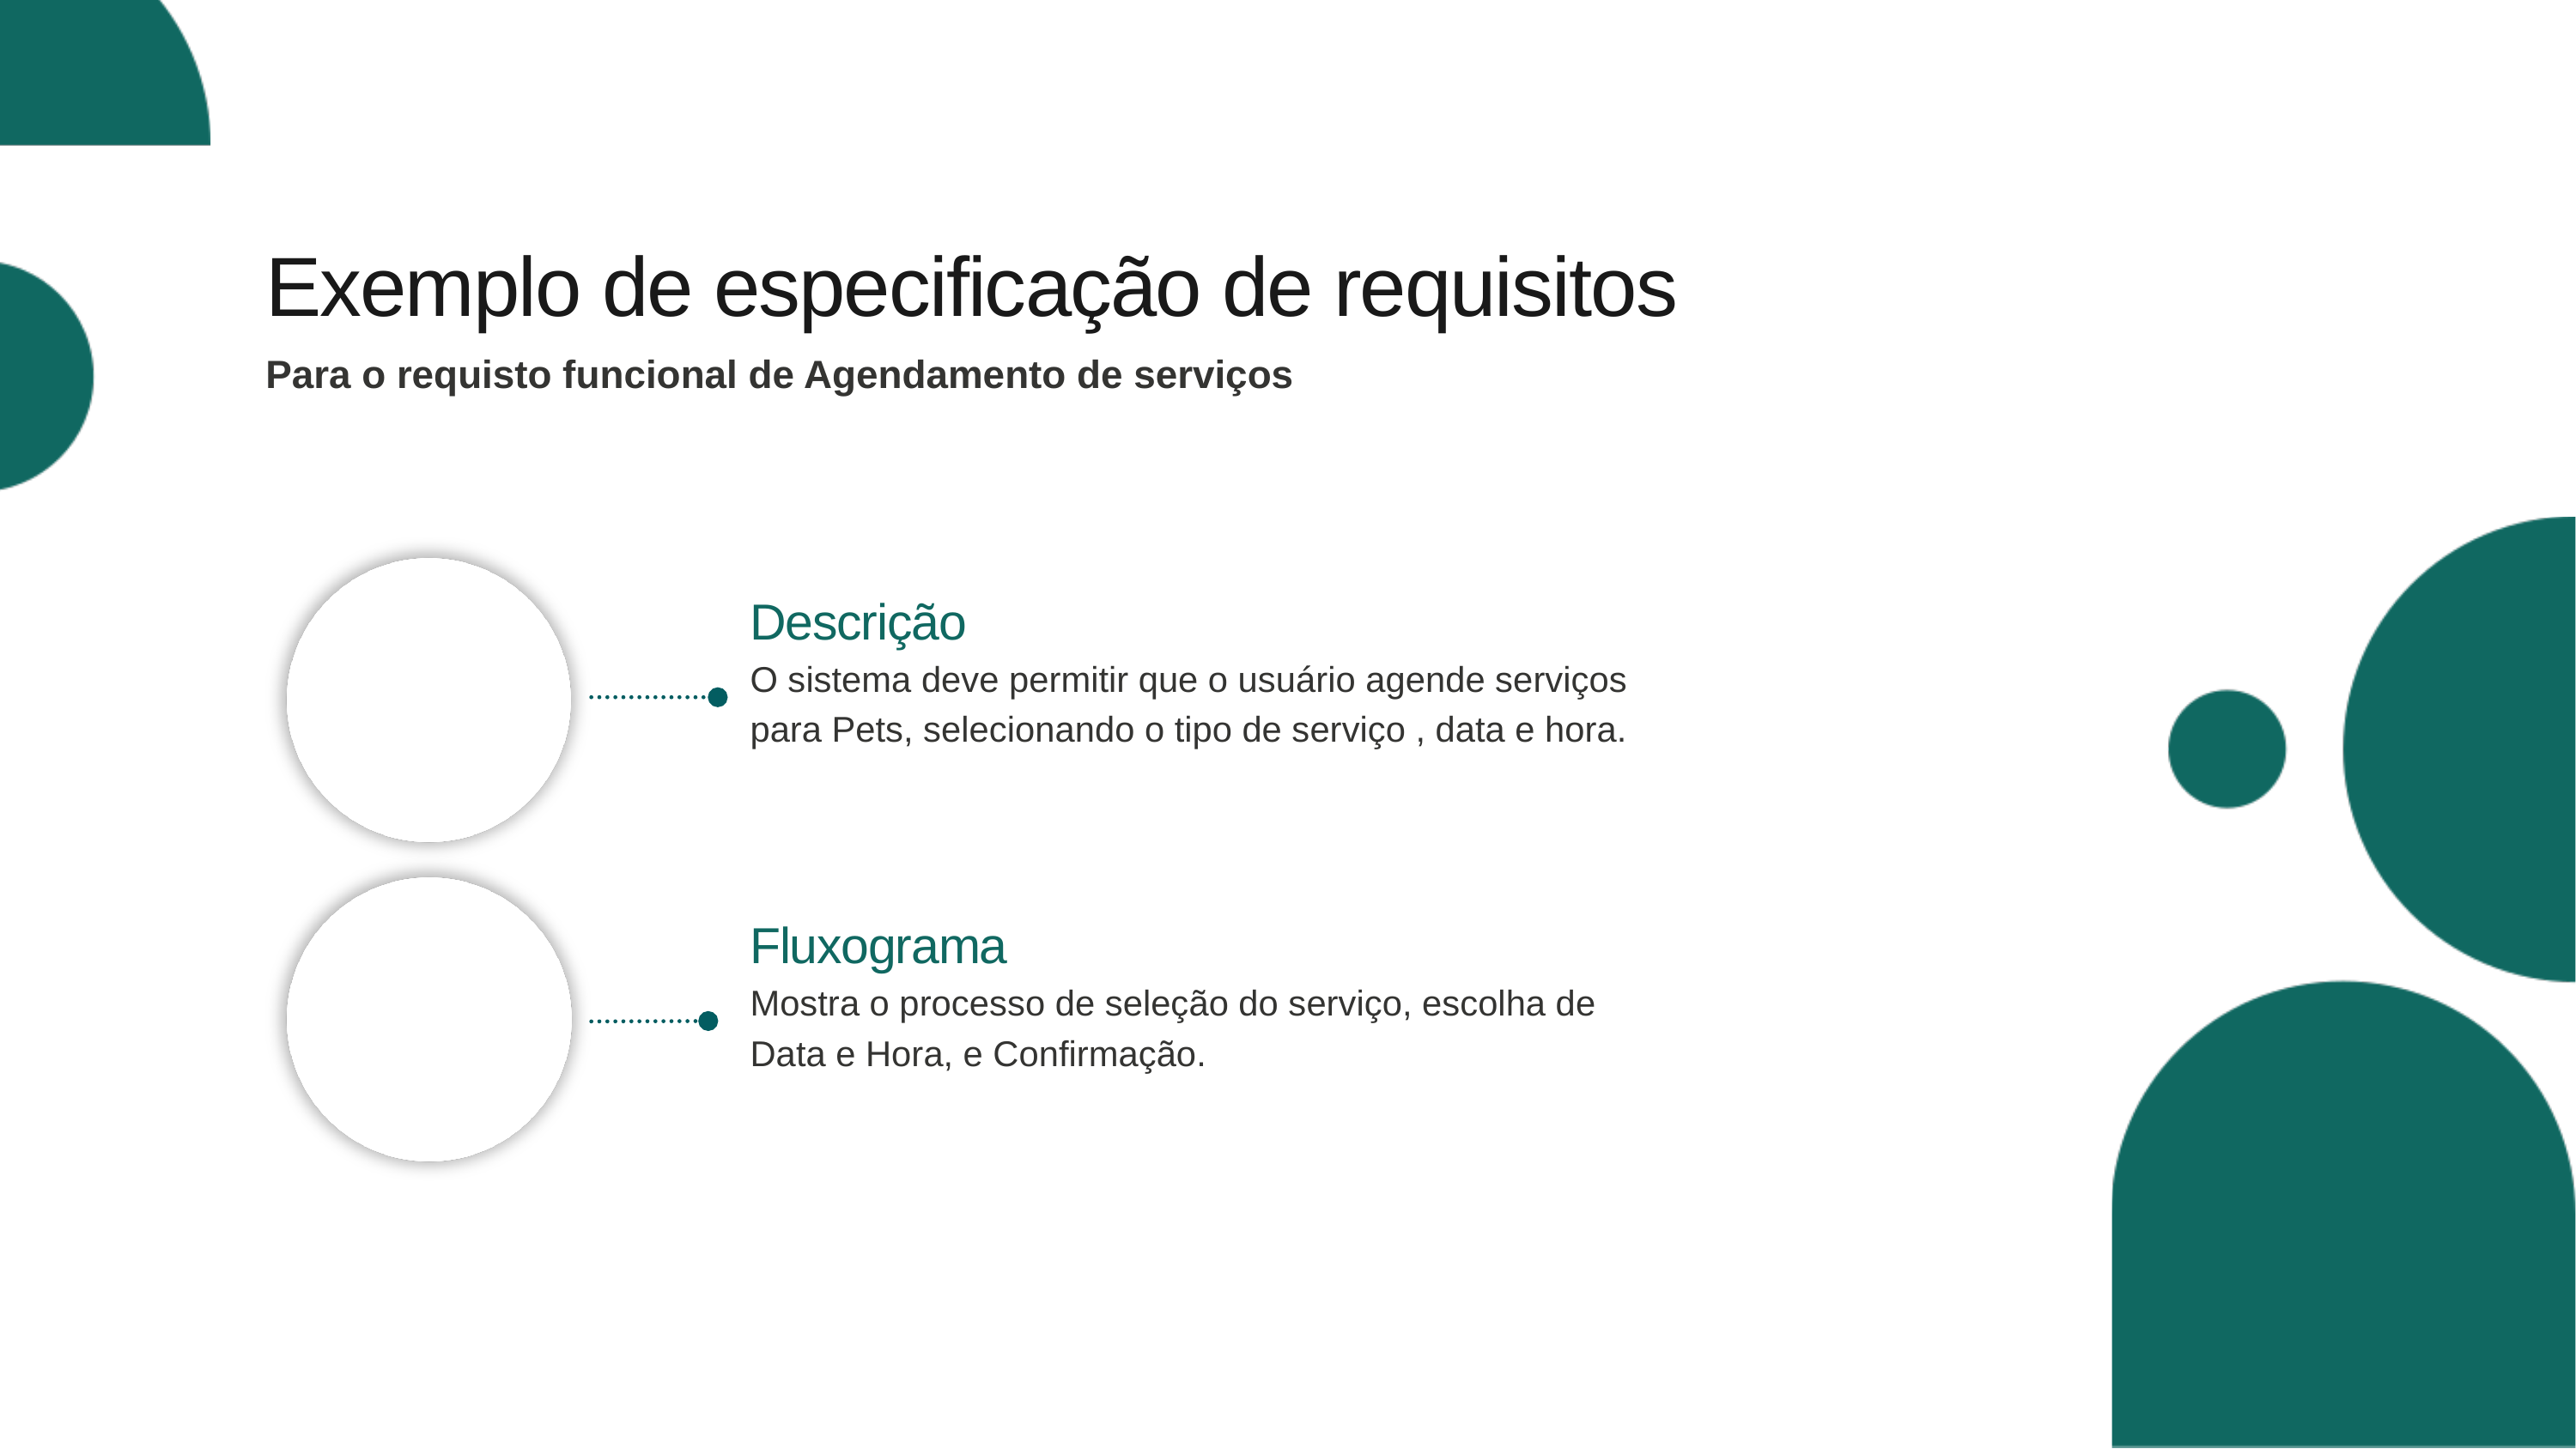

Exemplo de especificação de requisitos
Para o requisto funcional de Agendamento de serviços

Descrição
O sistema deve permitir que o usuário agende serviços  para Pets, selecionando o tipo de serviço , data e hora.

Fluxograma
Mostra o processo de seleção do serviço, escolha de Data e Hora, e Confirmação.